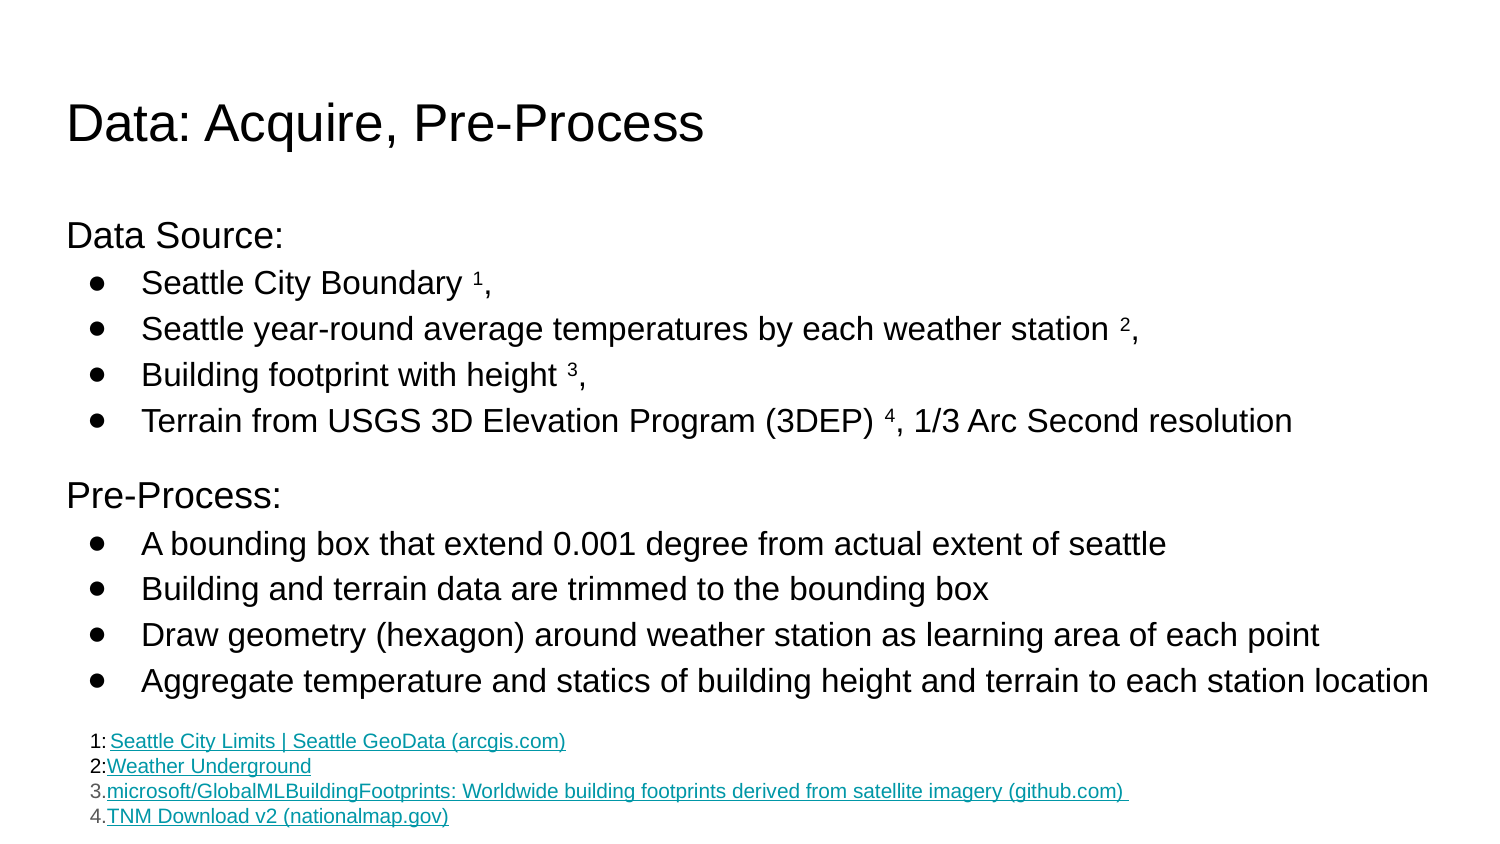

# Data: Acquire, Pre-Process
Data Source:
Seattle City Boundary 1,
Seattle year-round average temperatures by each weather station 2,
Building footprint with height 3,
Terrain from USGS 3D Elevation Program (3DEP) 4, 1/3 Arc Second resolution
Pre-Process:
A bounding box that extend 0.001 degree from actual extent of seattle
Building and terrain data are trimmed to the bounding box
Draw geometry (hexagon) around weather station as learning area of each point
Aggregate temperature and statics of building height and terrain to each station location
1: Seattle City Limits | Seattle GeoData (arcgis.com)
2:Weather Underground
3.microsoft/GlobalMLBuildingFootprints: Worldwide building footprints derived from satellite imagery (github.com)
4.TNM Download v2 (nationalmap.gov)